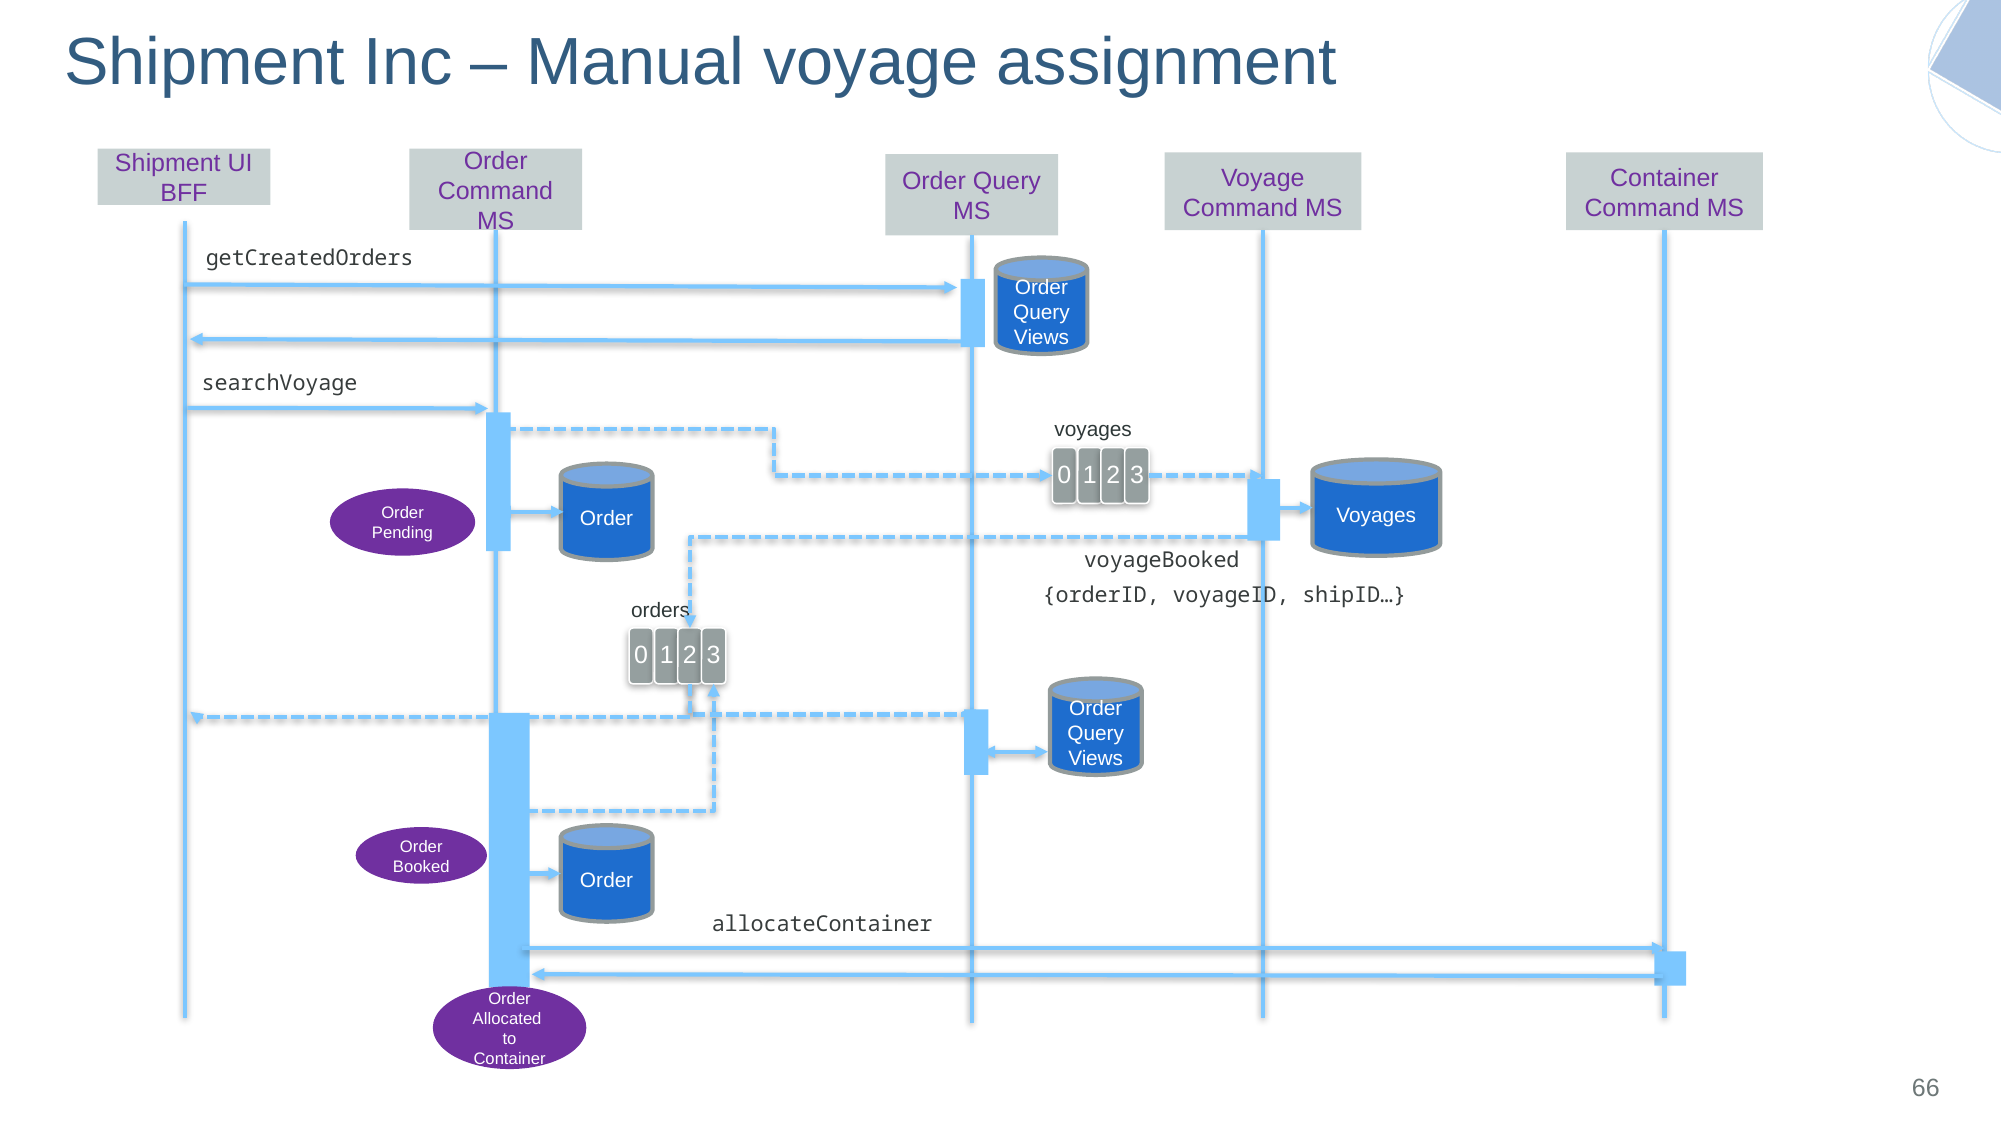

# Shipment Inc – Manual voyage assignment
Shipment UI BFF
Order Command MS
Voyage Command MS
Container Command MS
Order Query MS
getCreatedOrders
Order
Query
Views

searchVoyage
voyages

0
1
2
3
Voyages
Order

Order Pending
voyageBooked
{orderID, voyageID, shipID…}
orders
0
1
2
3
Order
Query
Views

Order
Order Booked
allocateContainer

Order Allocated  to Container
66